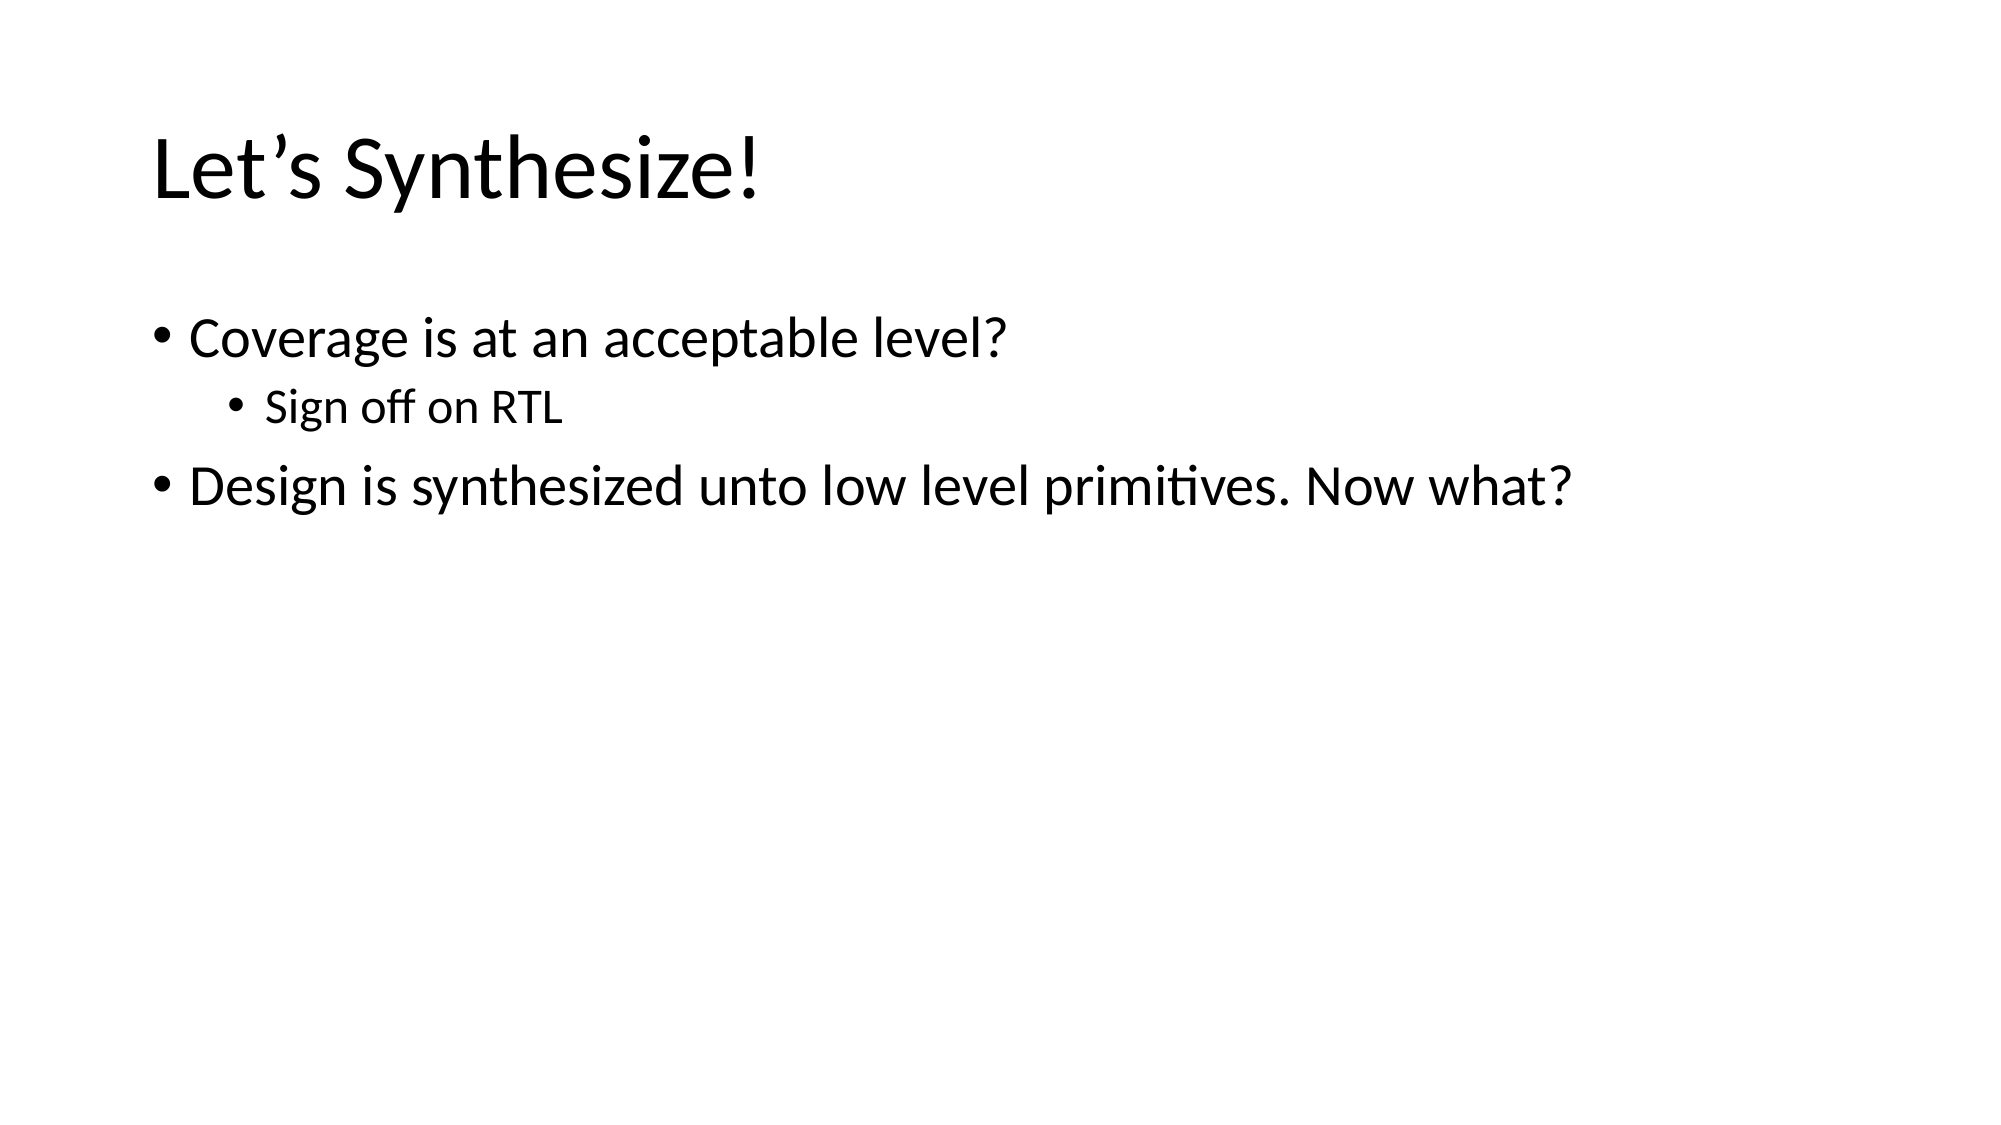

# Let’s Synthesize!
Coverage is at an acceptable level?
Sign off on RTL
Design is synthesized unto low level primitives. Now what?